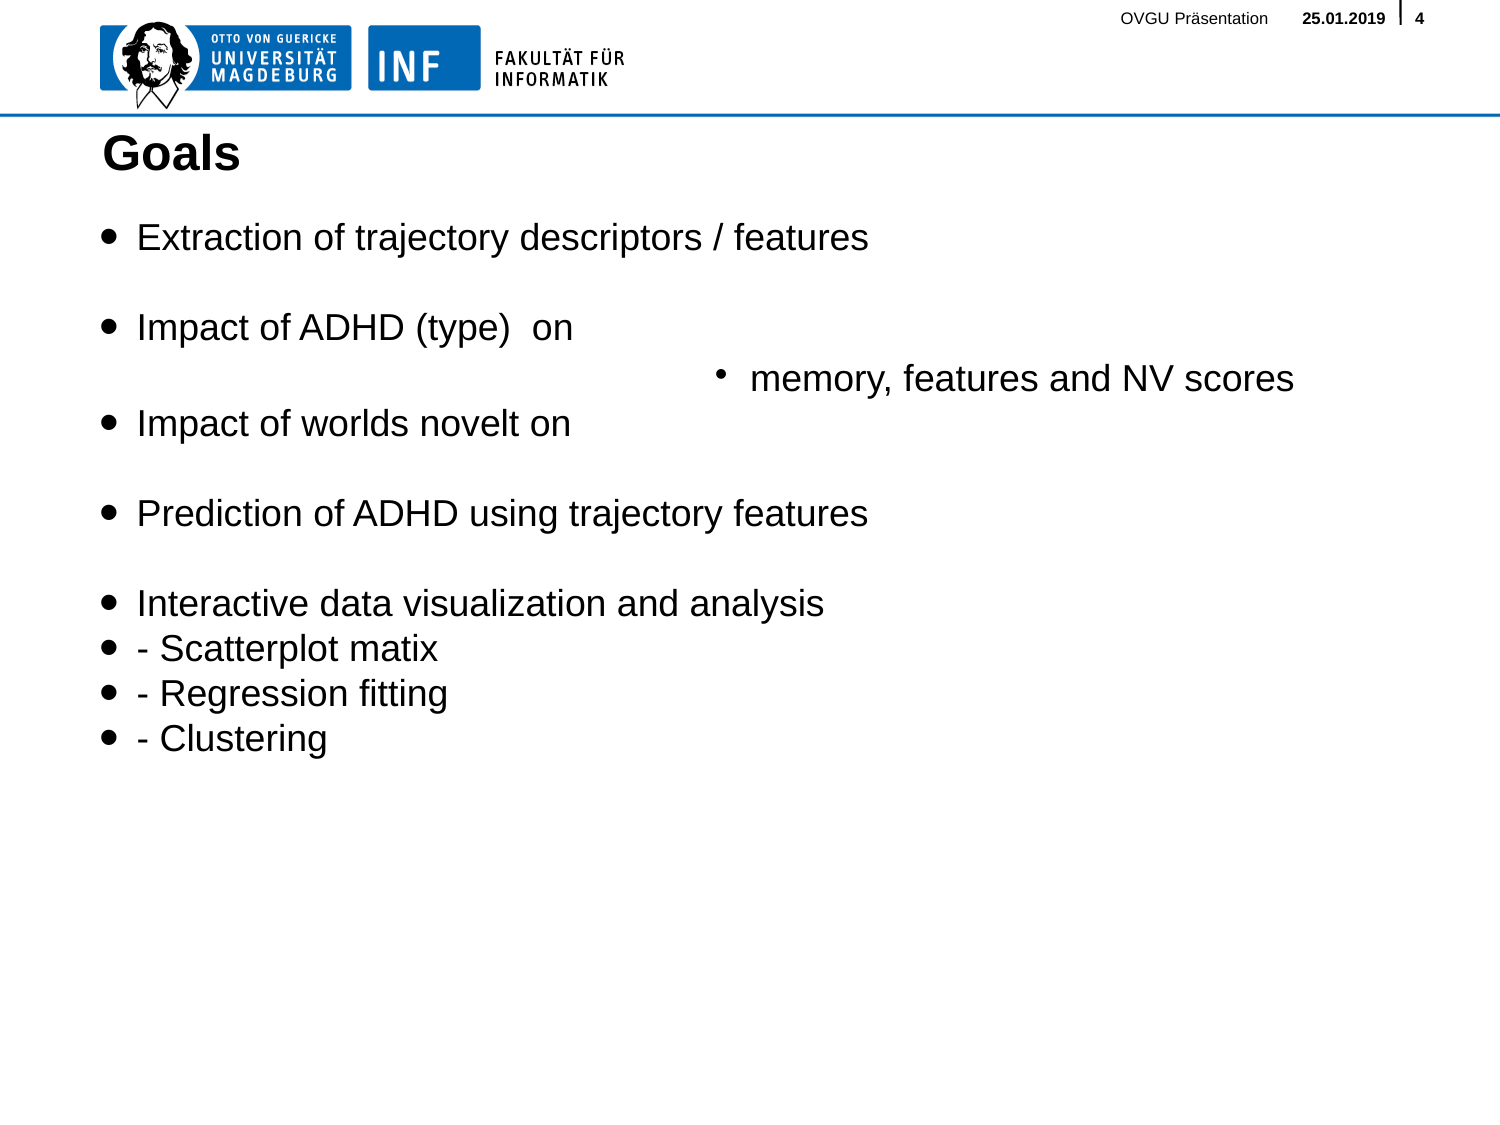

Goals
Extraction of trajectory descriptors / features
Impact of ADHD (type)  on
memory, features and NV scores
Impact of worlds novelt on
Prediction of ADHD using trajectory features
Interactive data visualization and analysis
- Scatterplot matix
- Regression fitting
- Clustering